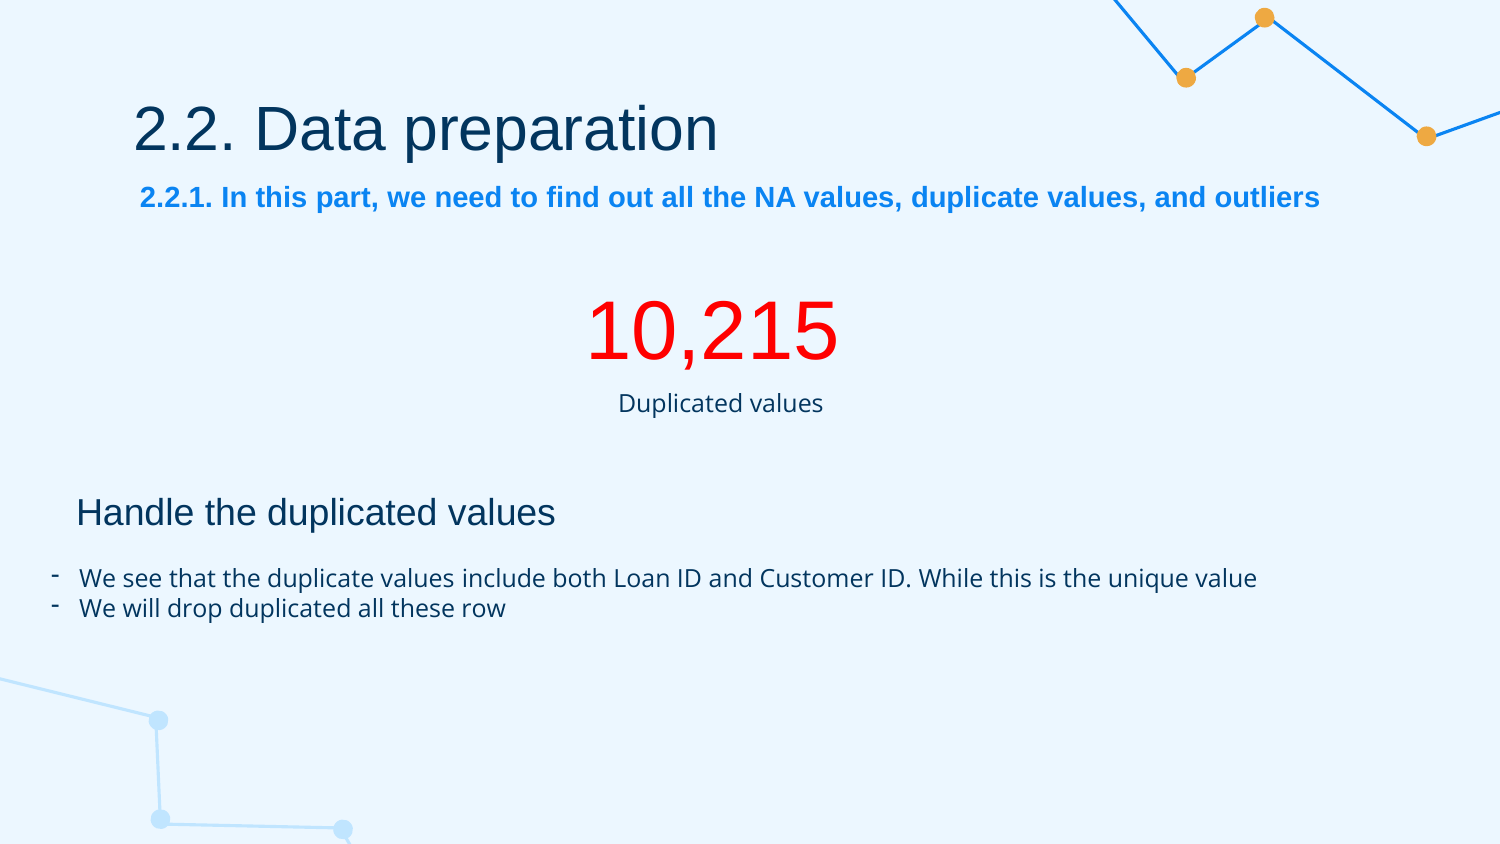

# 2.2. Data preparation
2.2.1. In this part, we need to find out all the NA values, duplicate values, and outliers
10,215
Duplicated values
Handle the duplicated values
We see that the duplicate values ​​include both Loan ID and Customer ID. While this is the unique value
We will drop duplicated all these row